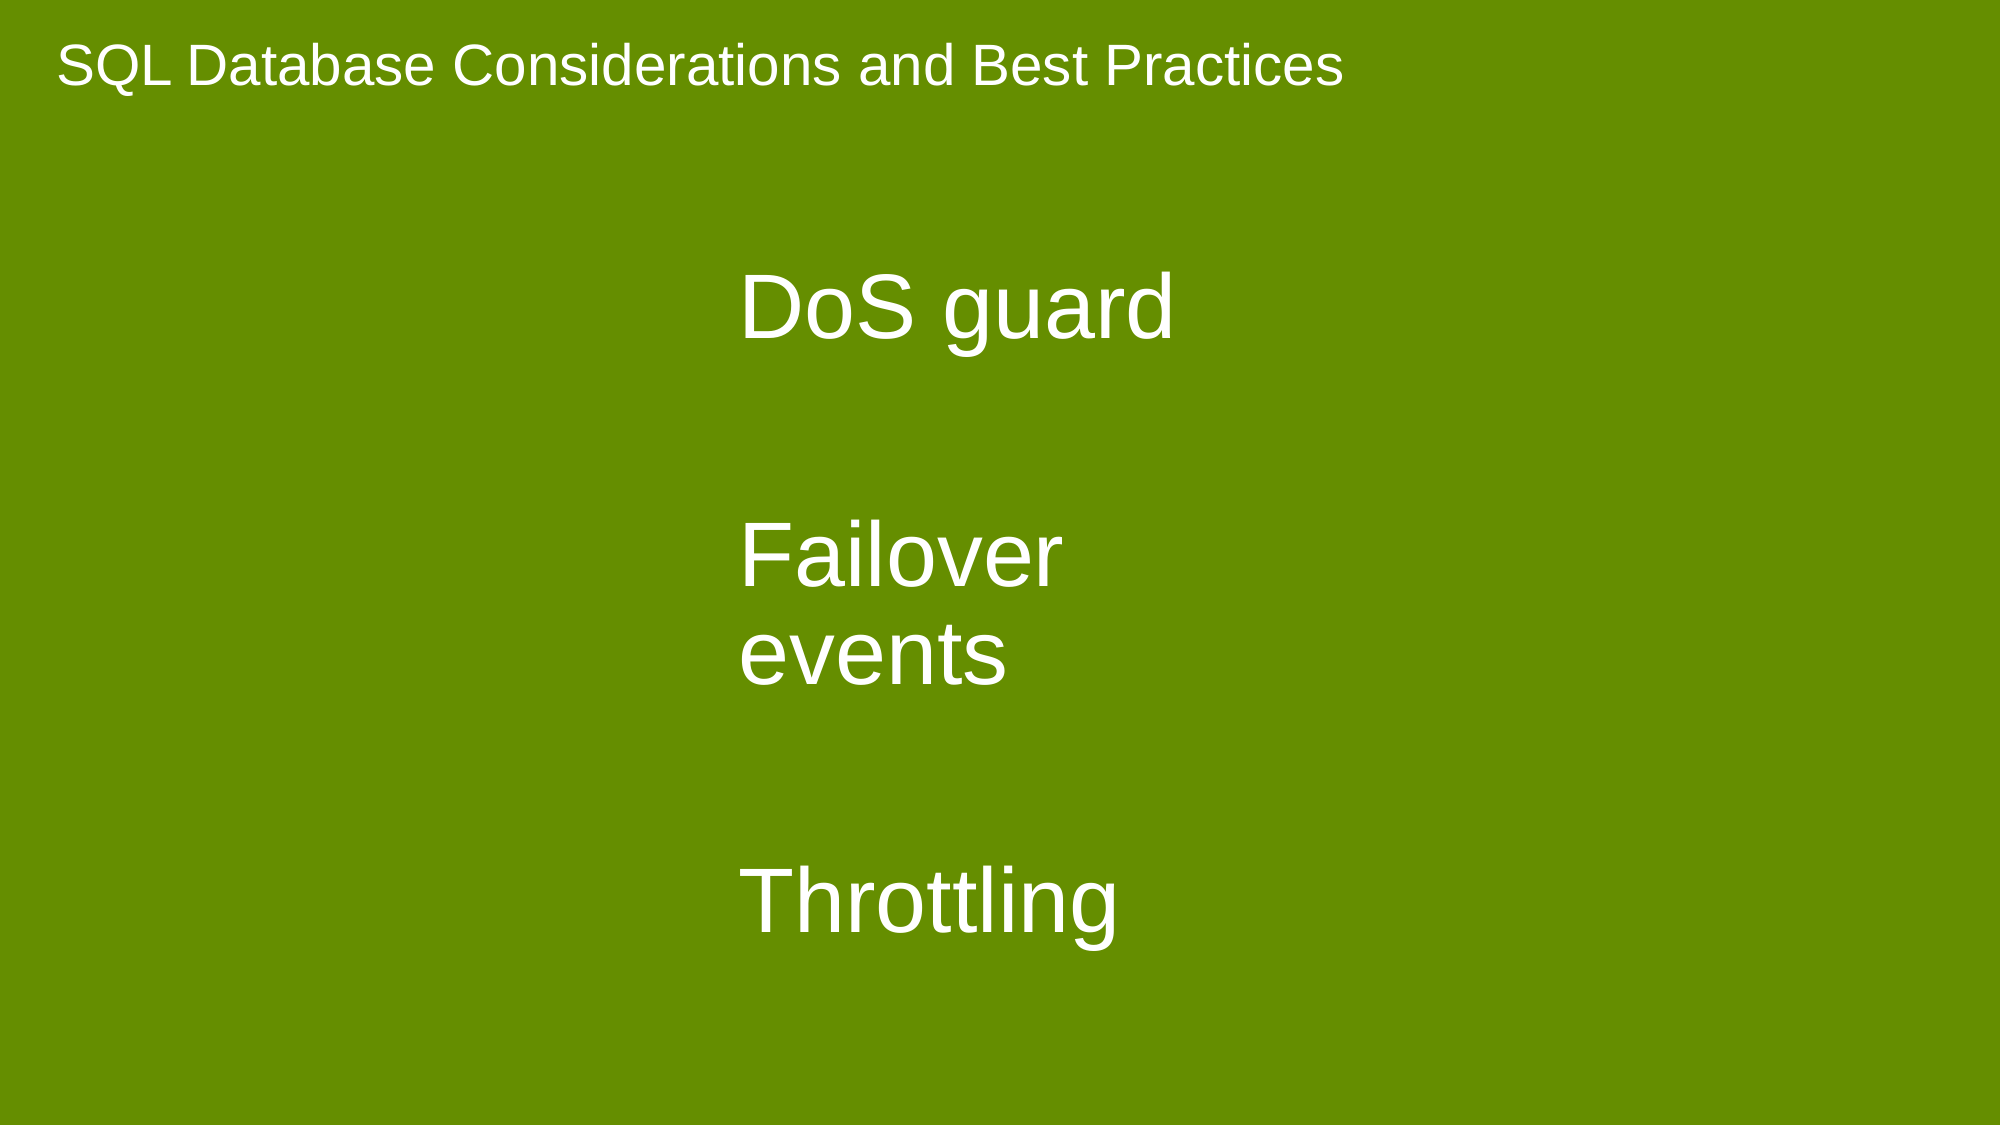

SQL Database Considerations and Best Practices
DoS guard

Failover events

Throttling